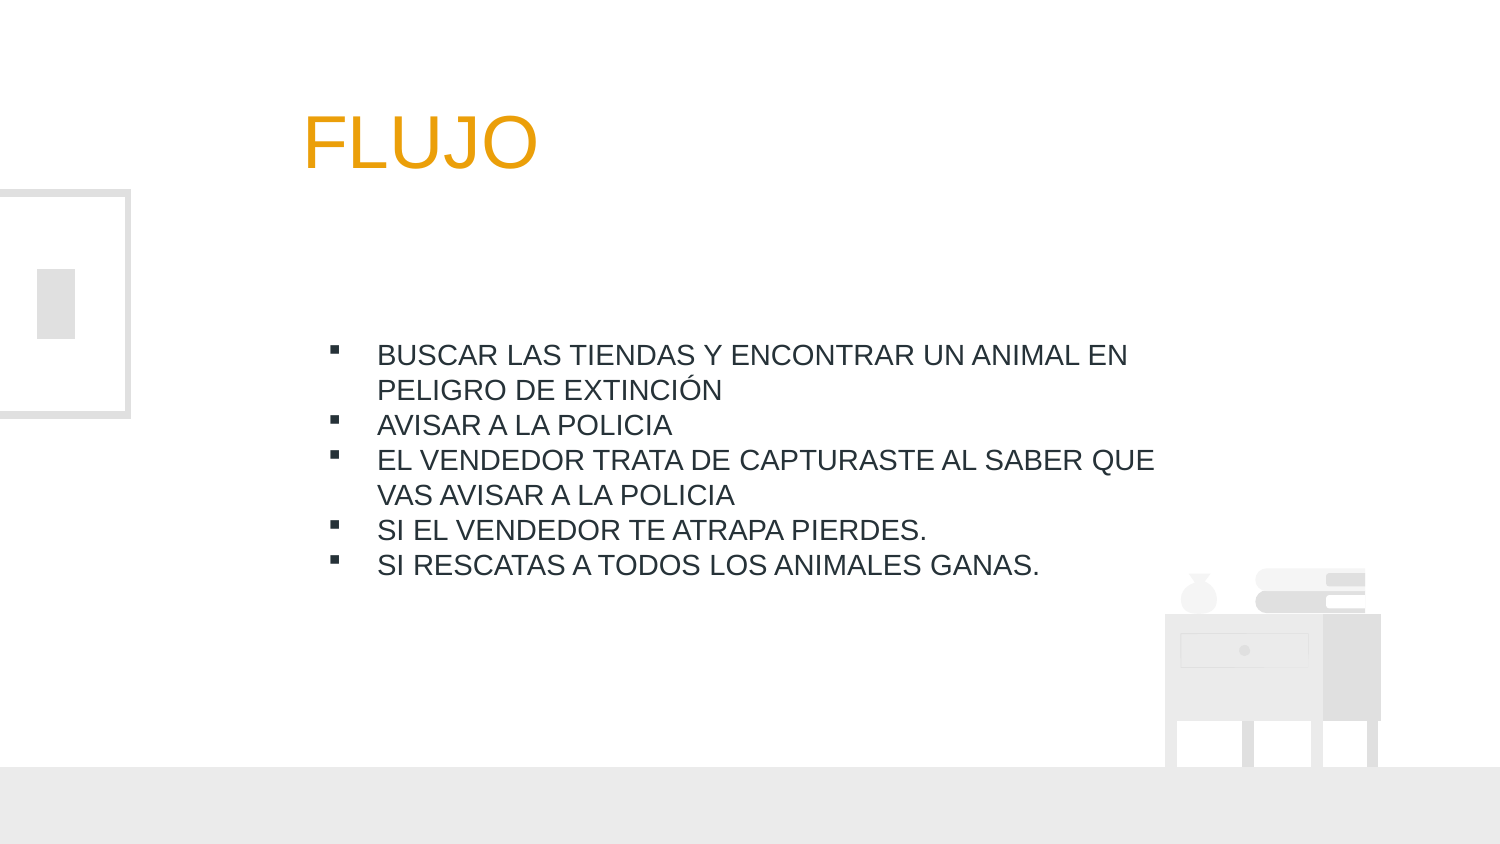

# FLUJO

BUSCAR LAS TIENDAS Y ENCONTRAR UN ANIMAL EN PELIGRO DE EXTINCIÓN
AVISAR A LA POLICIA
EL VENDEDOR TRATA DE CAPTURASTE AL SABER QUE VAS AVISAR A LA POLICIA
SI EL VENDEDOR TE ATRAPA PIERDES.
SI RESCATAS A TODOS LOS ANIMALES GANAS.